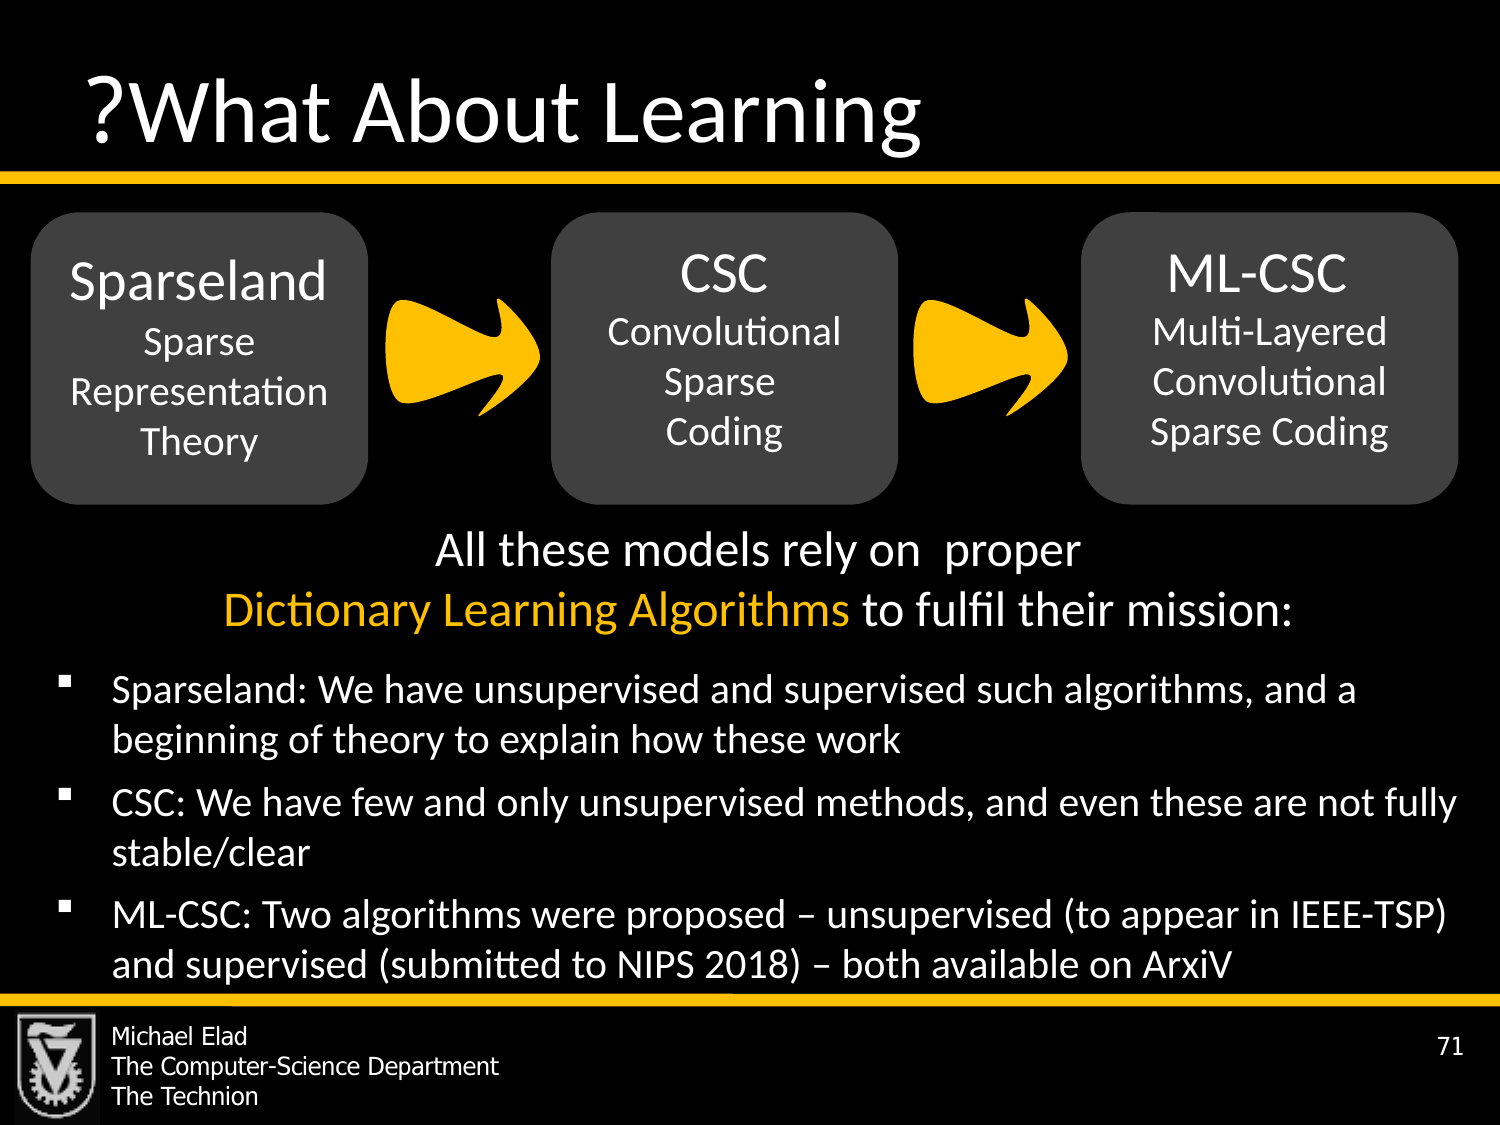

# What About Learning?
Sparseland Sparse Representation Theory
CSC
Convolutional Sparse
Coding
ML-CSC   Multi-Layered Convolutional Sparse Coding

All these models rely on  proper
Dictionary Learning Algorithms to fulfil their mission:
Sparseland: We have unsupervised and supervised such algorithms, and a beginning of theory to explain how these work
CSC: We have few and only unsupervised methods, and even these are not fully stable/clear
ML-CSC: Two algorithms were proposed – unsupervised (to appear in IEEE-TSP) and supervised (submitted to NIPS 2018) – both available on ArxiV
71